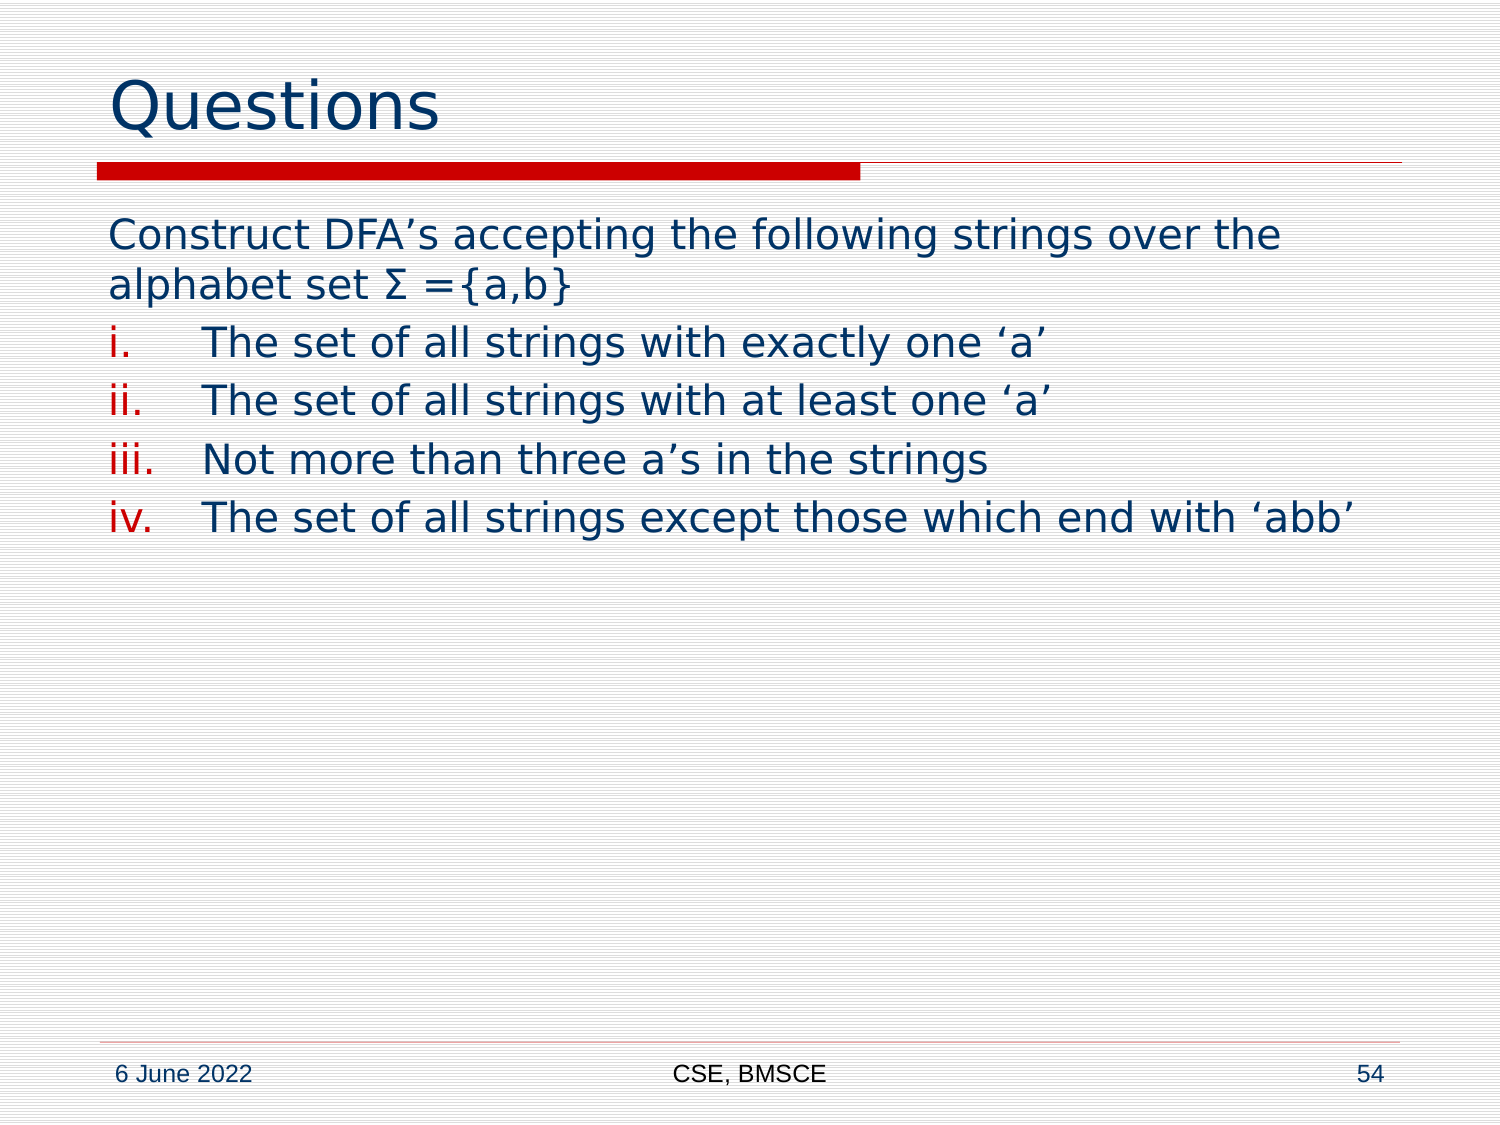

# Questions
Construct DFA’s accepting the following strings over the alphabet set Σ ={a,b}
The set of all strings with exactly one ‘a’
The set of all strings with at least one ‘a’
Not more than three a’s in the strings
The set of all strings except those which end with ‘abb’
CSE, BMSCE
54
6 June 2022